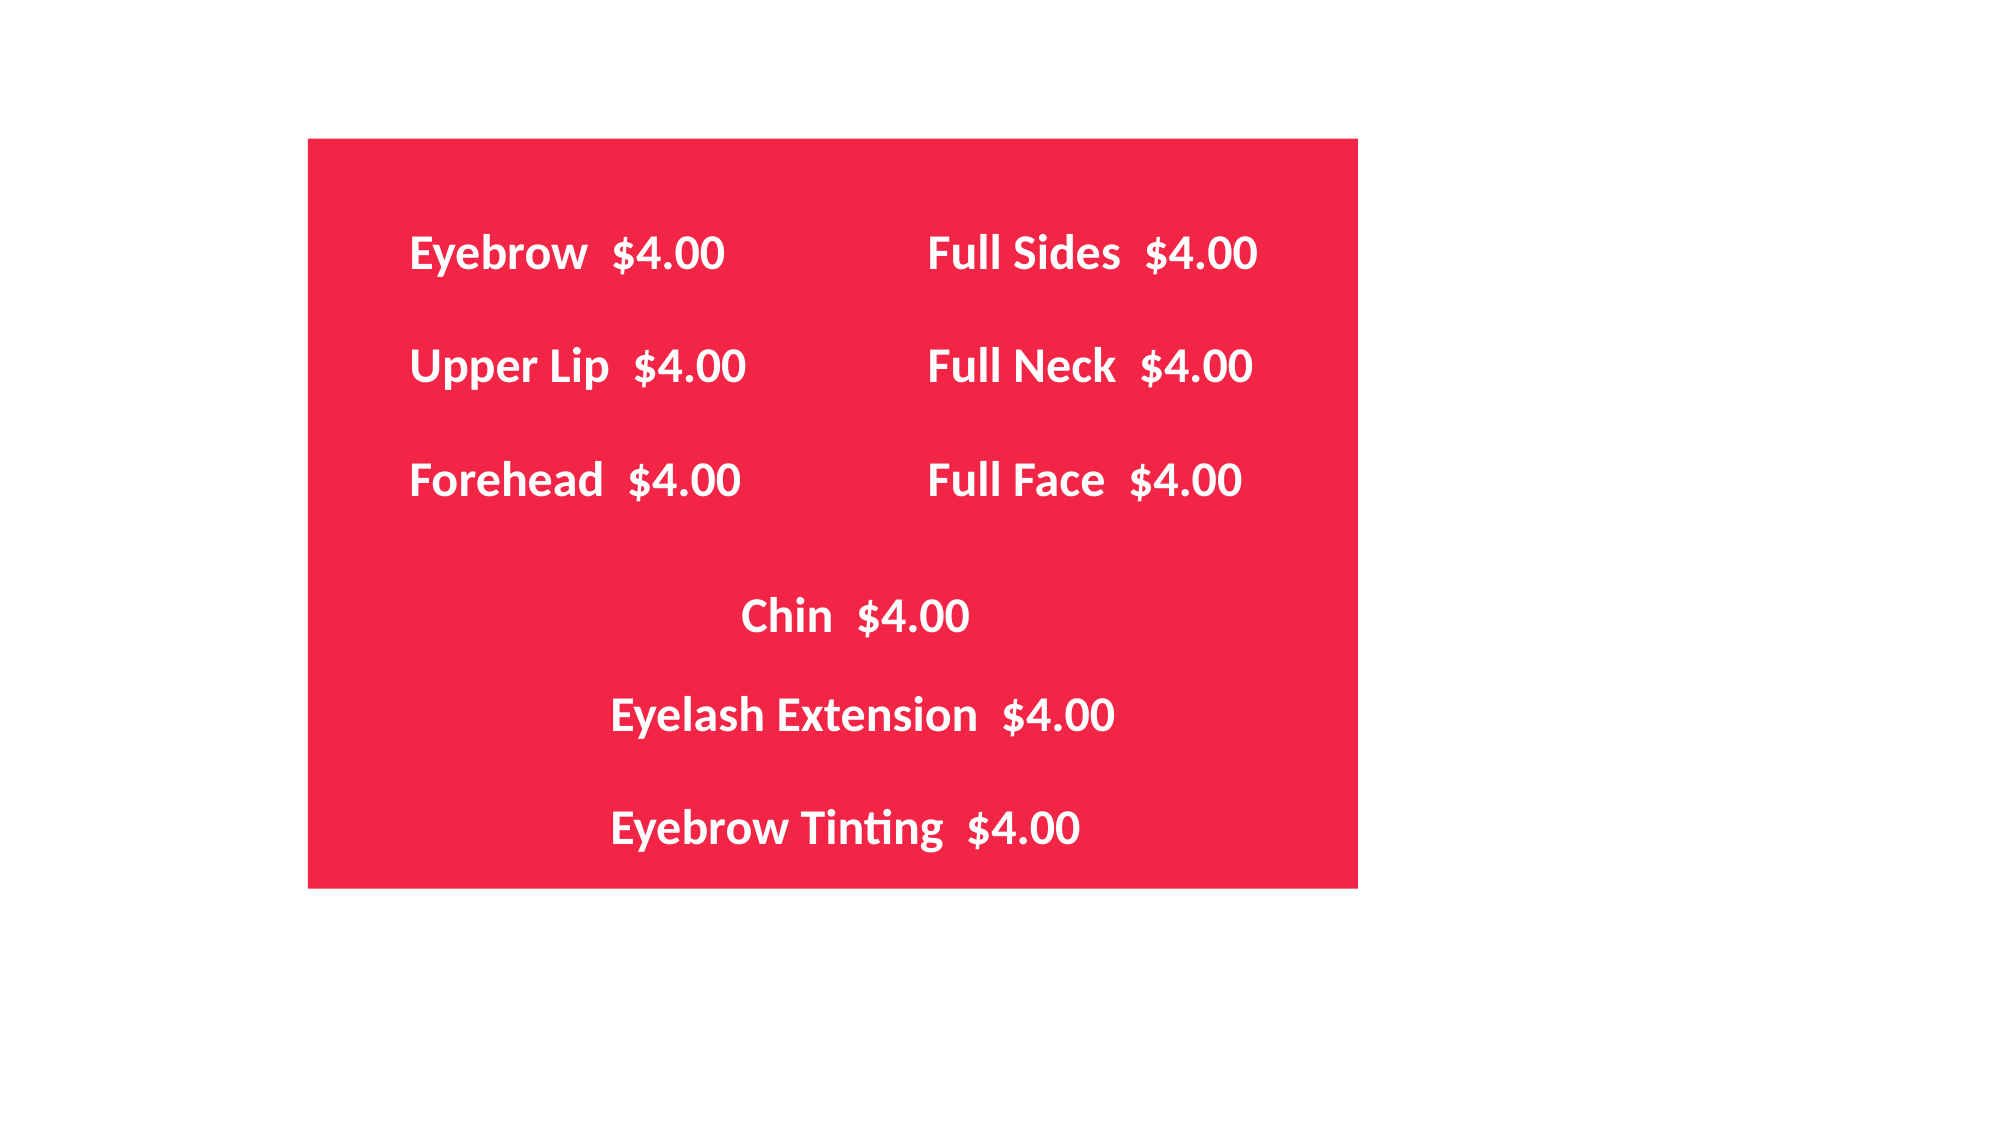

Eyebrow  $4.00
Full Sides  $4.00
Upper Lip  $4.00
Full Neck  $4.00
Forehead  $4.00
Full Face  $4.00
Chin  $4.00
Eyelash Extension  $4.00
Eyebrow Tinting  $4.00